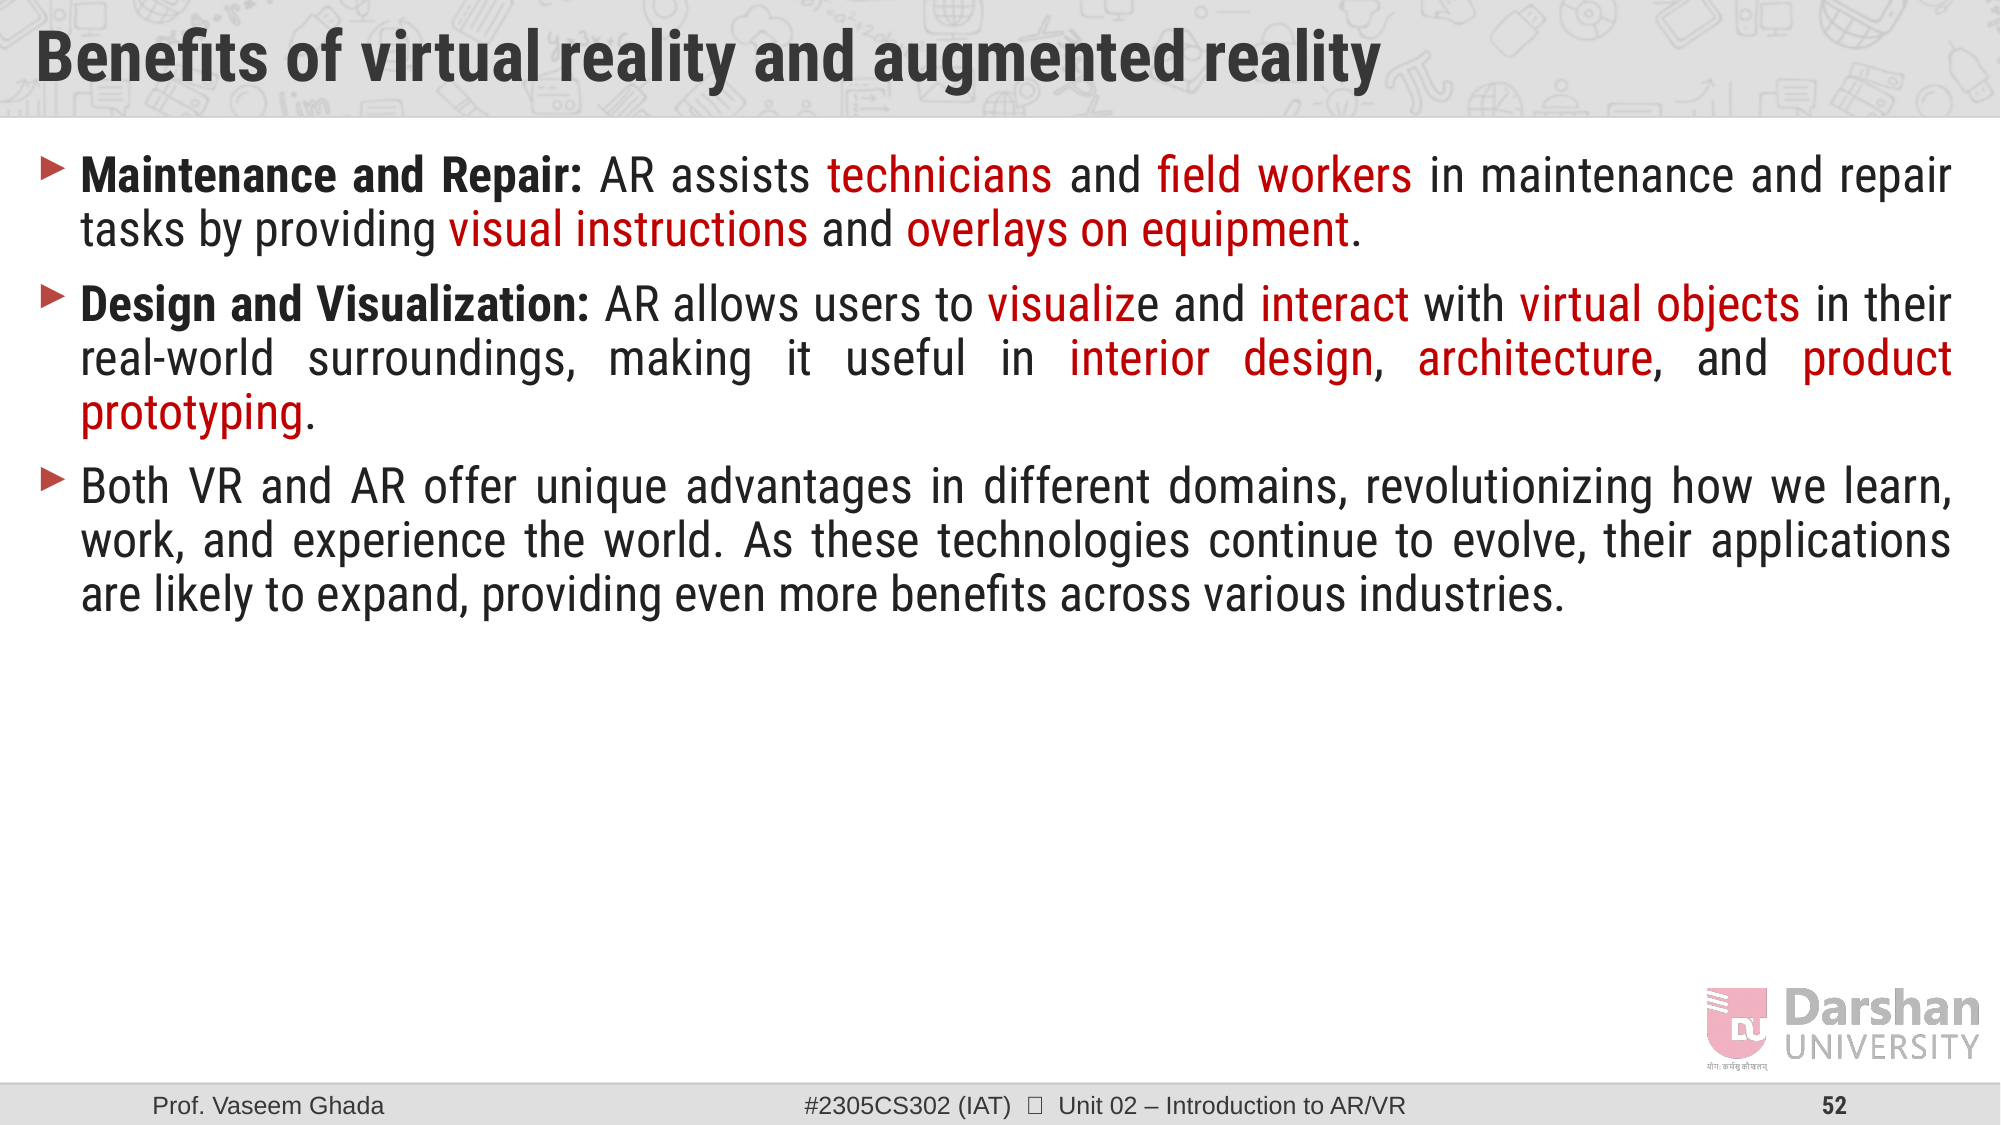

# Benefits of virtual reality and augmented reality
Maintenance and Repair: AR assists technicians and field workers in maintenance and repair tasks by providing visual instructions and overlays on equipment.
Design and Visualization: AR allows users to visualize and interact with virtual objects in their real-world surroundings, making it useful in interior design, architecture, and product prototyping.
Both VR and AR offer unique advantages in different domains, revolutionizing how we learn, work, and experience the world. As these technologies continue to evolve, their applications are likely to expand, providing even more benefits across various industries.